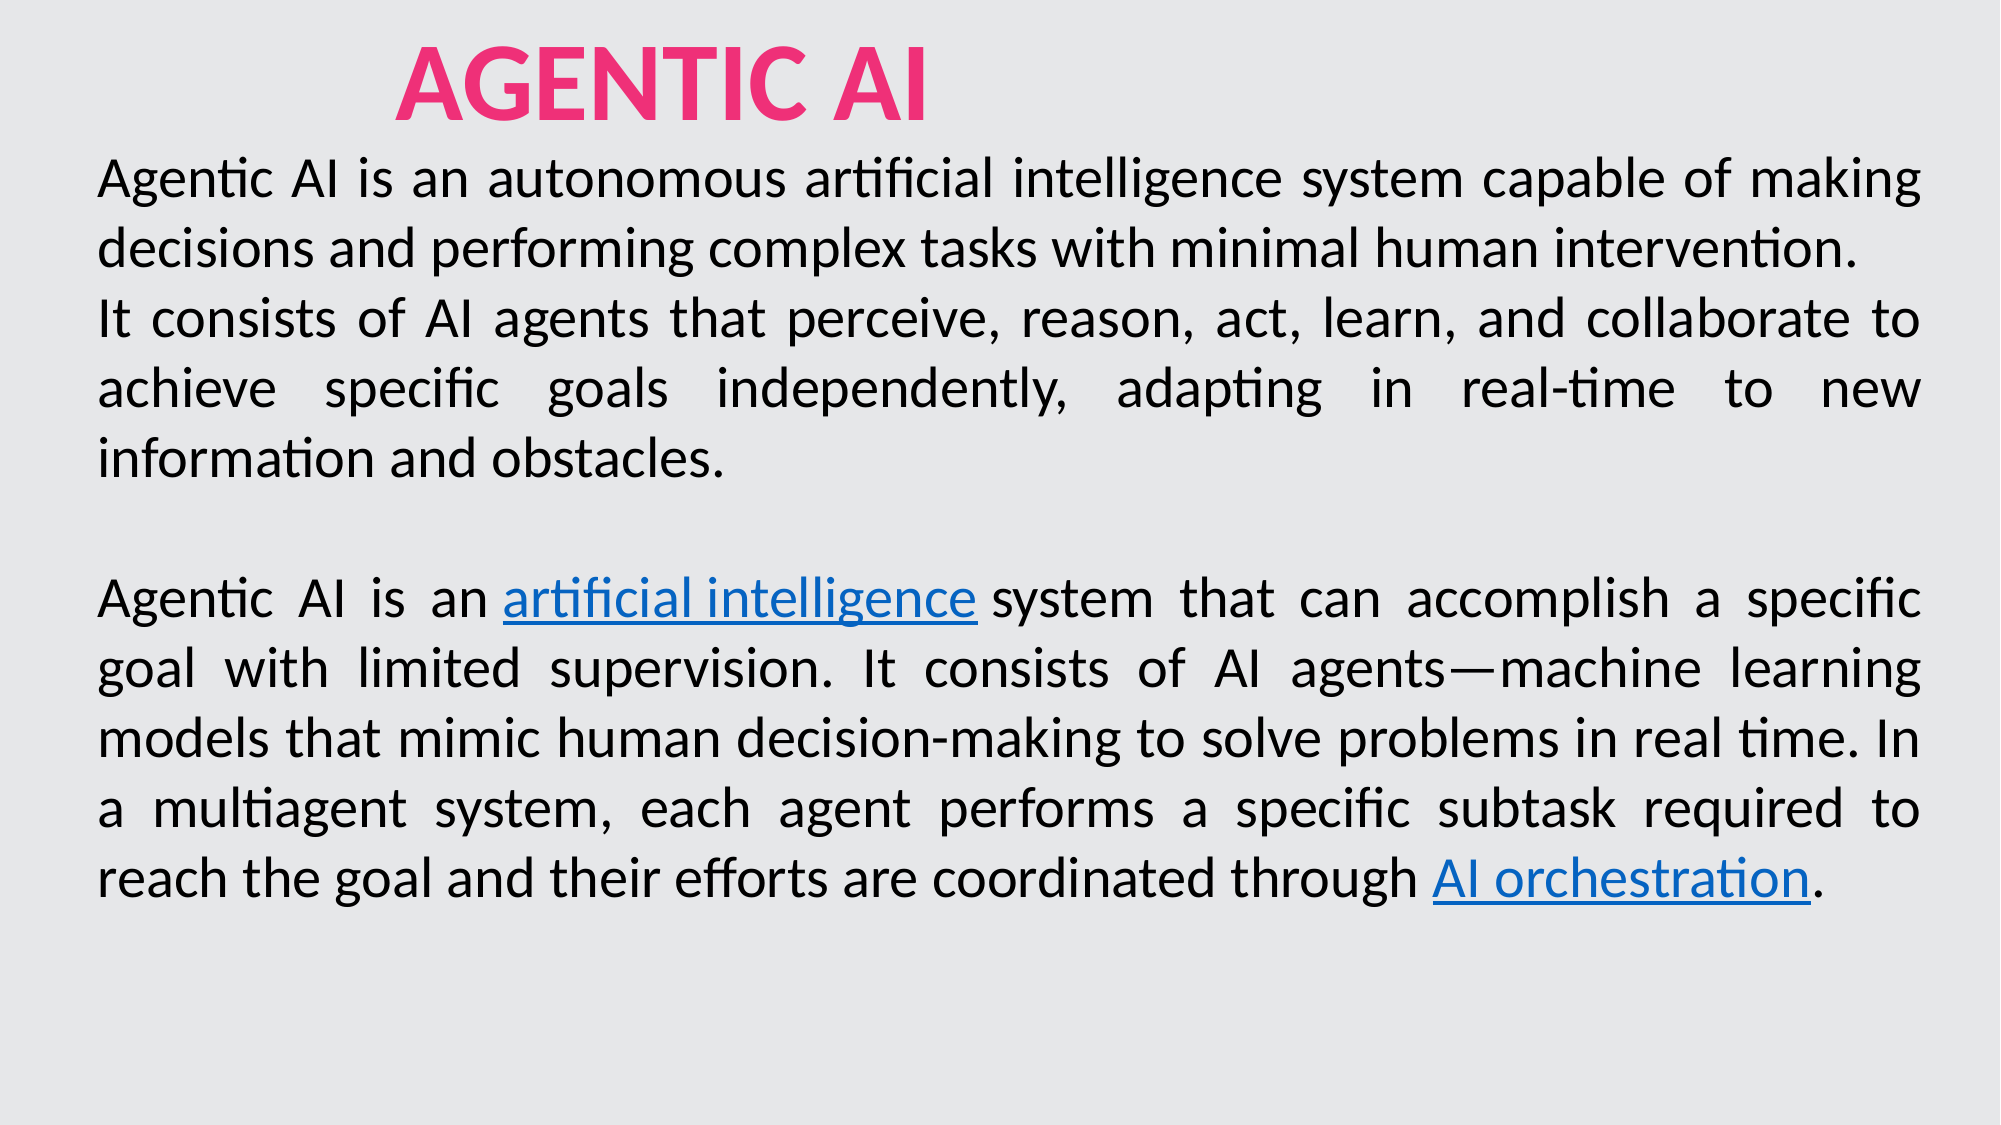

AGENTIC AI
Agentic AI is an autonomous artificial intelligence system capable of making decisions and performing complex tasks with minimal human intervention.
It consists of AI agents that perceive, reason, act, learn, and collaborate to achieve specific goals independently, adapting in real-time to new information and obstacles.

Agentic AI is an artificial intelligence system that can accomplish a specific goal with limited supervision. It consists of AI agents—machine learning models that mimic human decision-making to solve problems in real time. In a multiagent system, each agent performs a specific subtask required to reach the goal and their efforts are coordinated through AI orchestration.